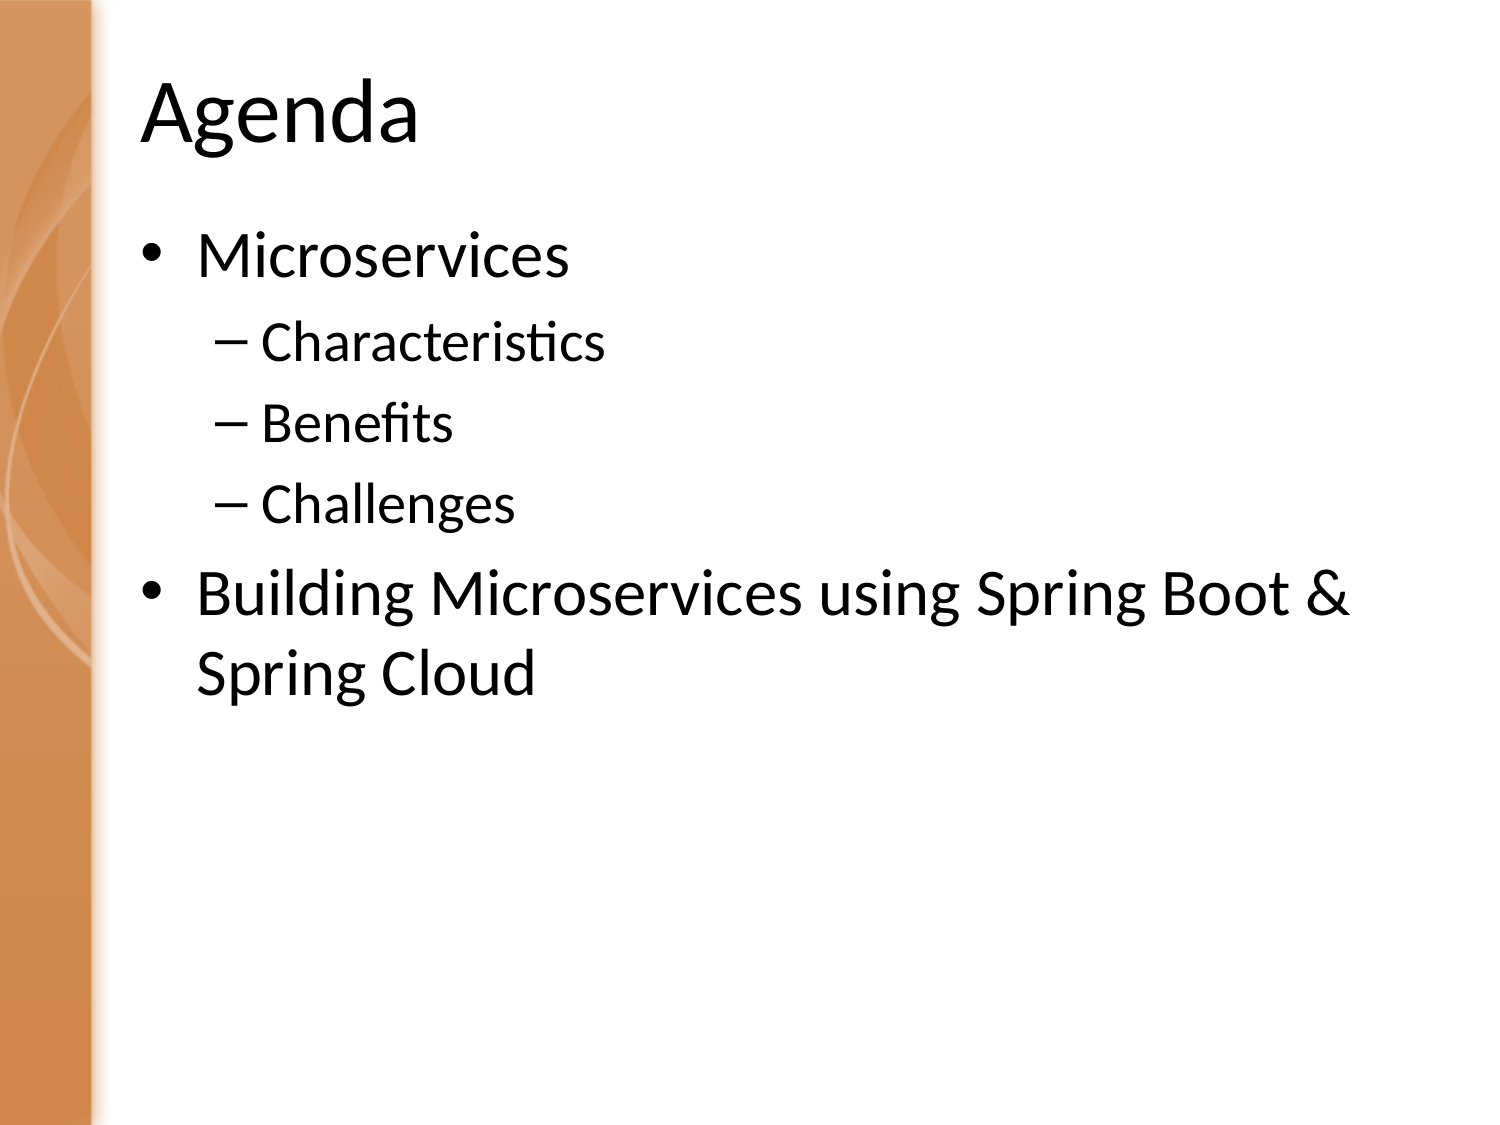

# Agenda
Microservices
Characteristics
Benefits
Challenges
Building Microservices using Spring Boot & Spring Cloud